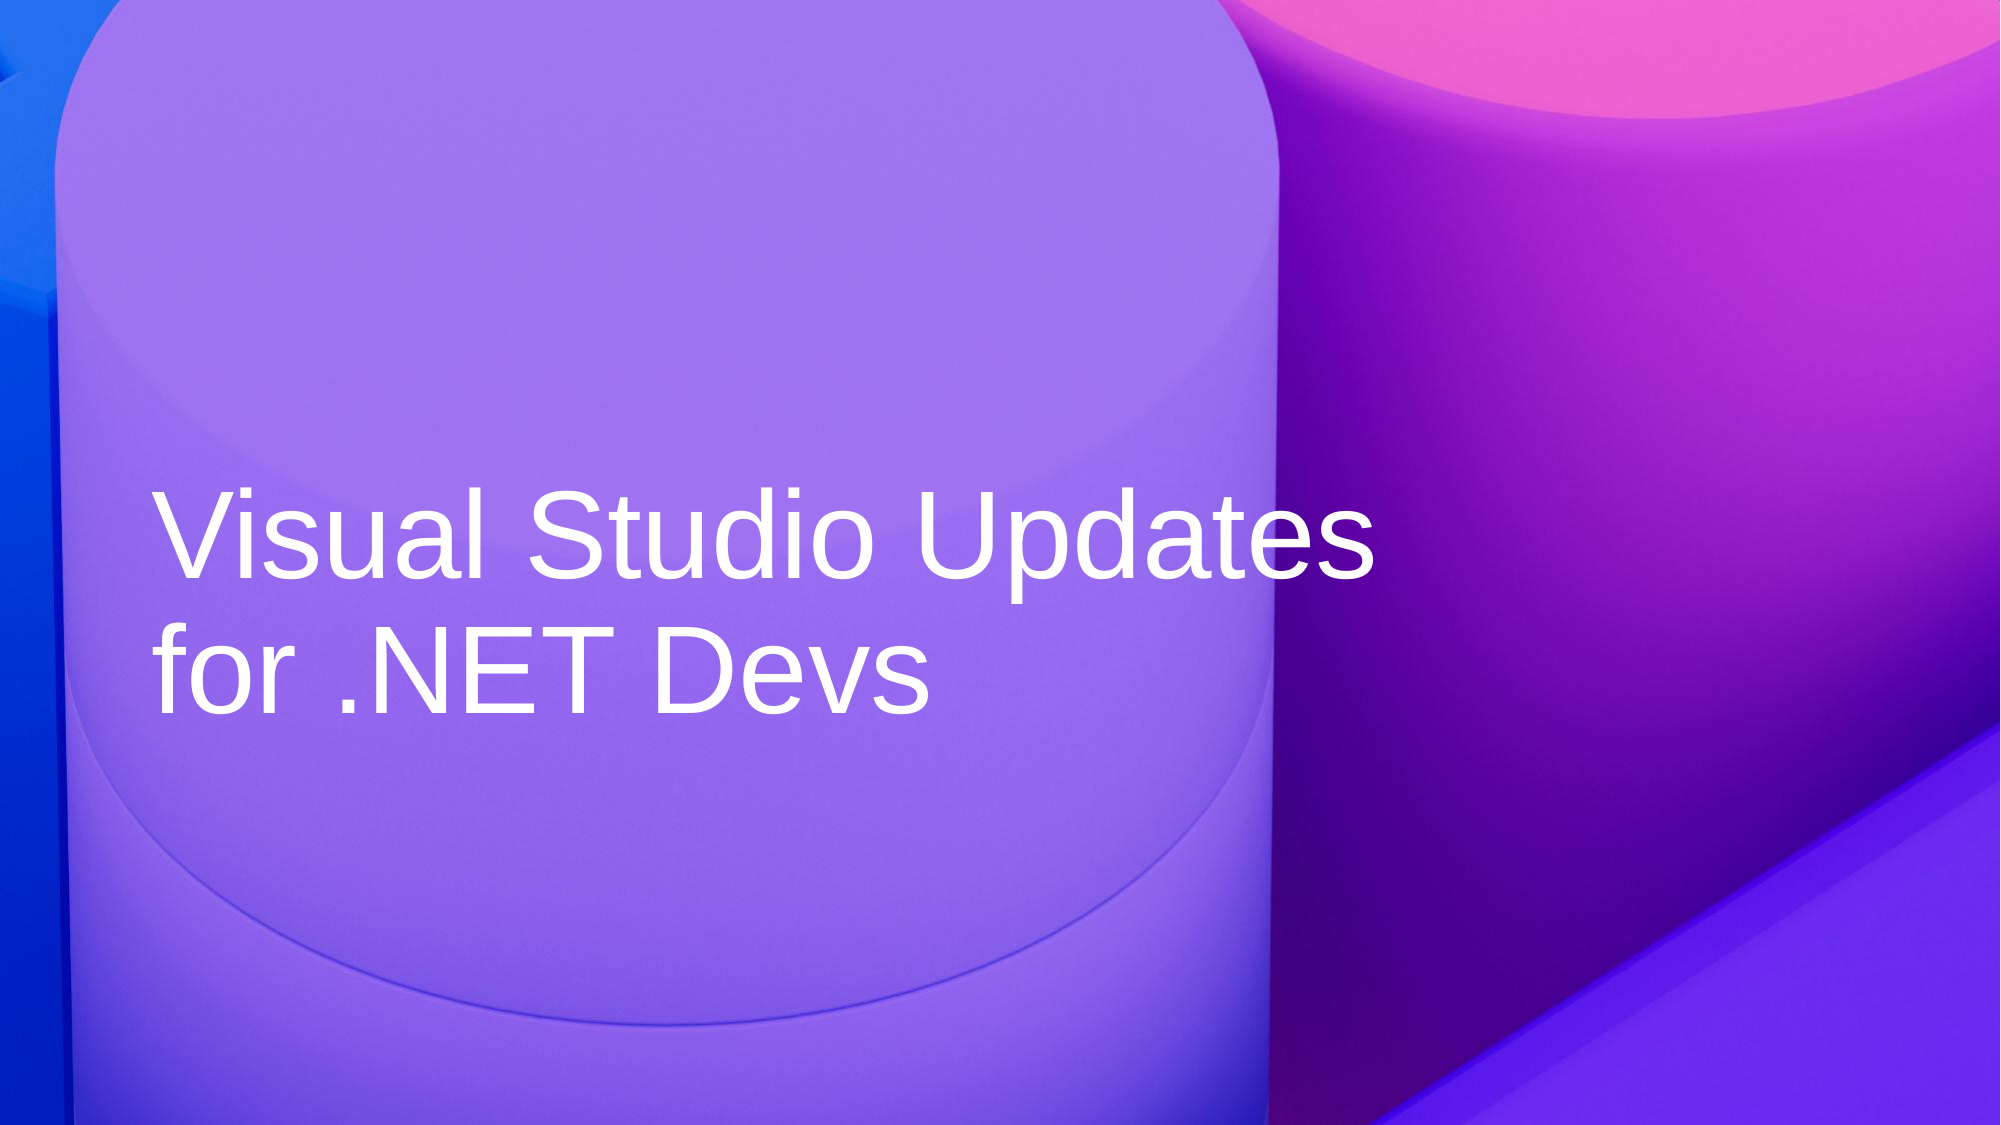

# Visual Studio Updates for .NET Devs